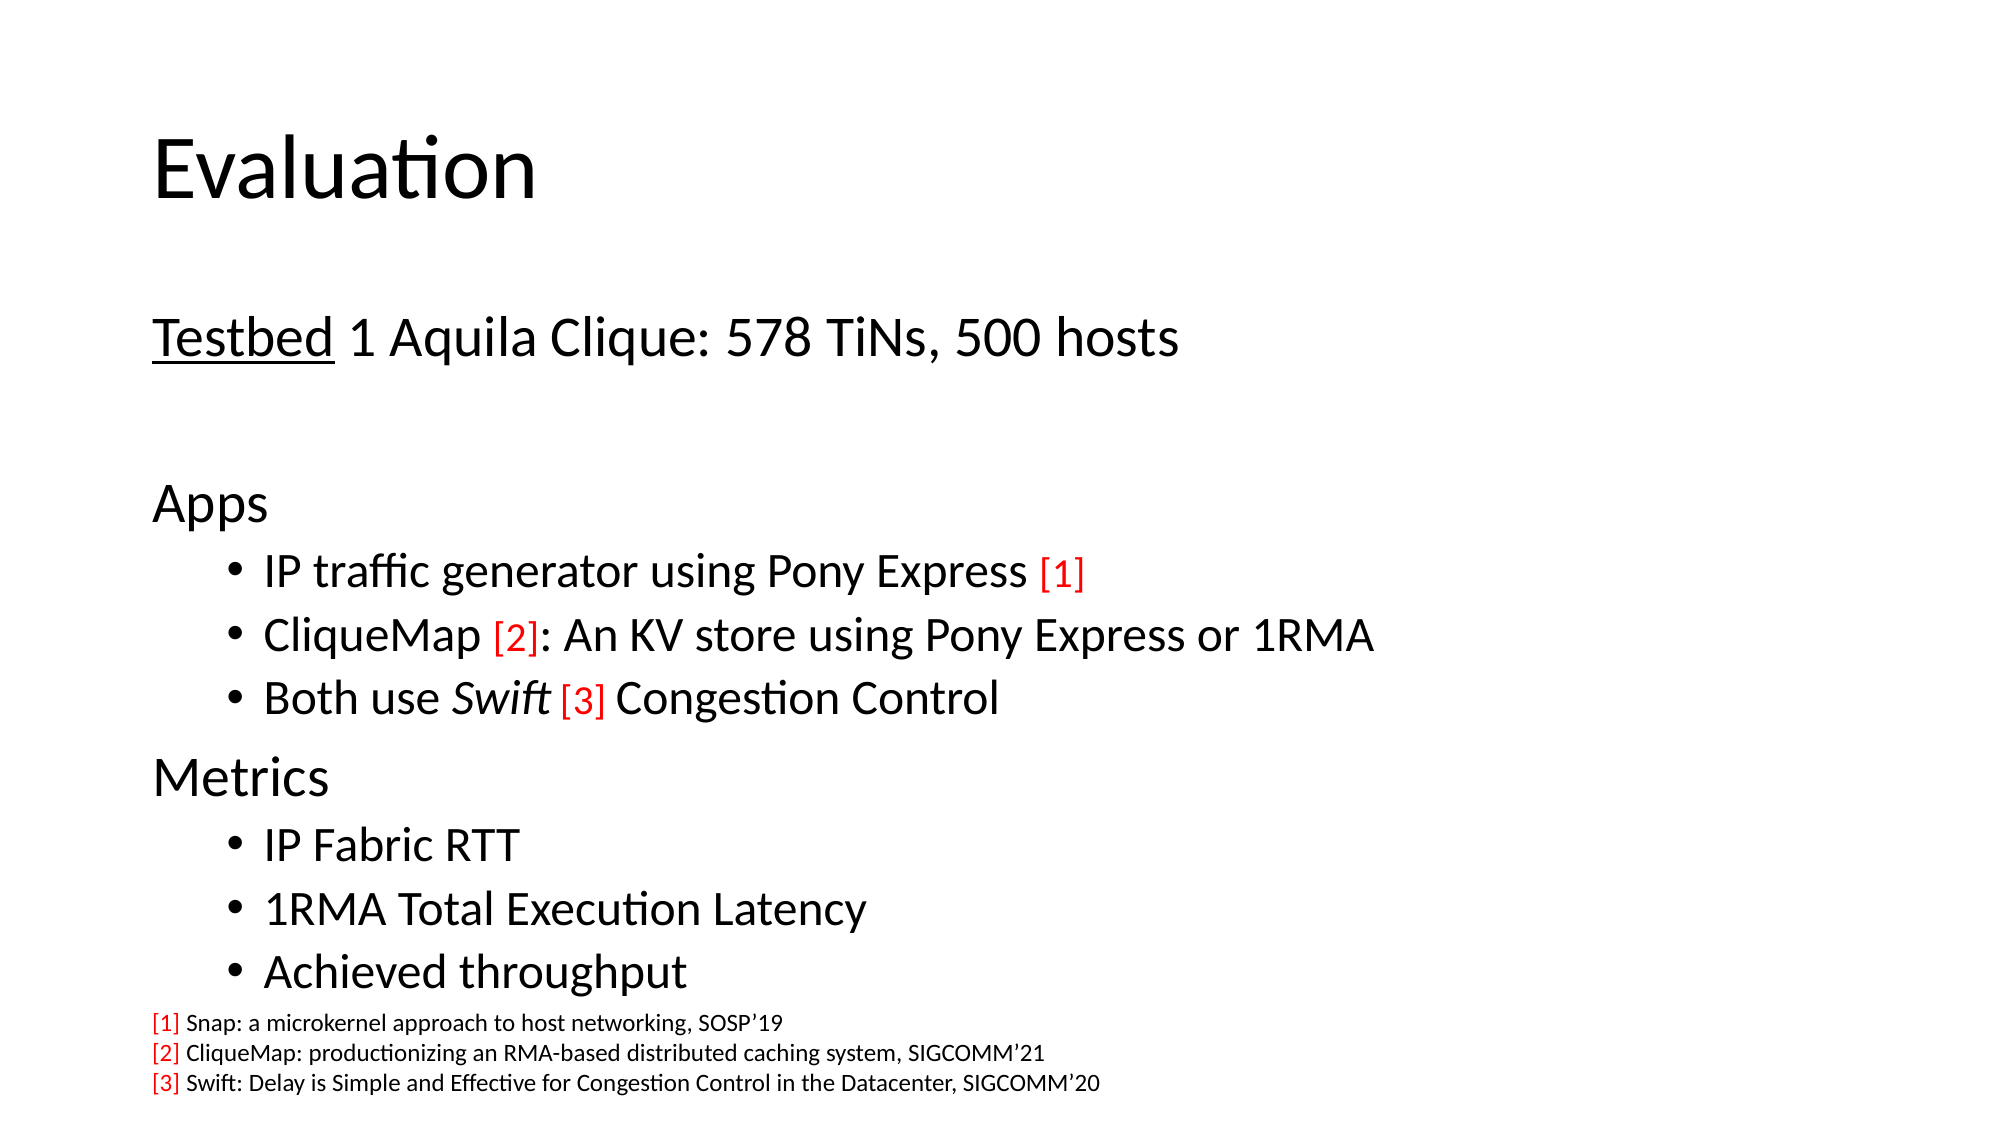

# Evaluation
Testbed 1 Aquila Clique: 578 TiNs, 500 hosts

Apps
IP traffic generator using Pony Express [1]
CliqueMap [2]: An KV store using Pony Express or 1RMA
Both use Swift [3] Congestion Control
Metrics
IP Fabric RTT
1RMA Total Execution Latency
Achieved throughput
[1] Snap: a microkernel approach to host networking, SOSP’19
[2] CliqueMap: productionizing an RMA-based distributed caching system, SIGCOMM’21
[3] Swift: Delay is Simple and Effective for Congestion Control in the Datacenter, SIGCOMM’20